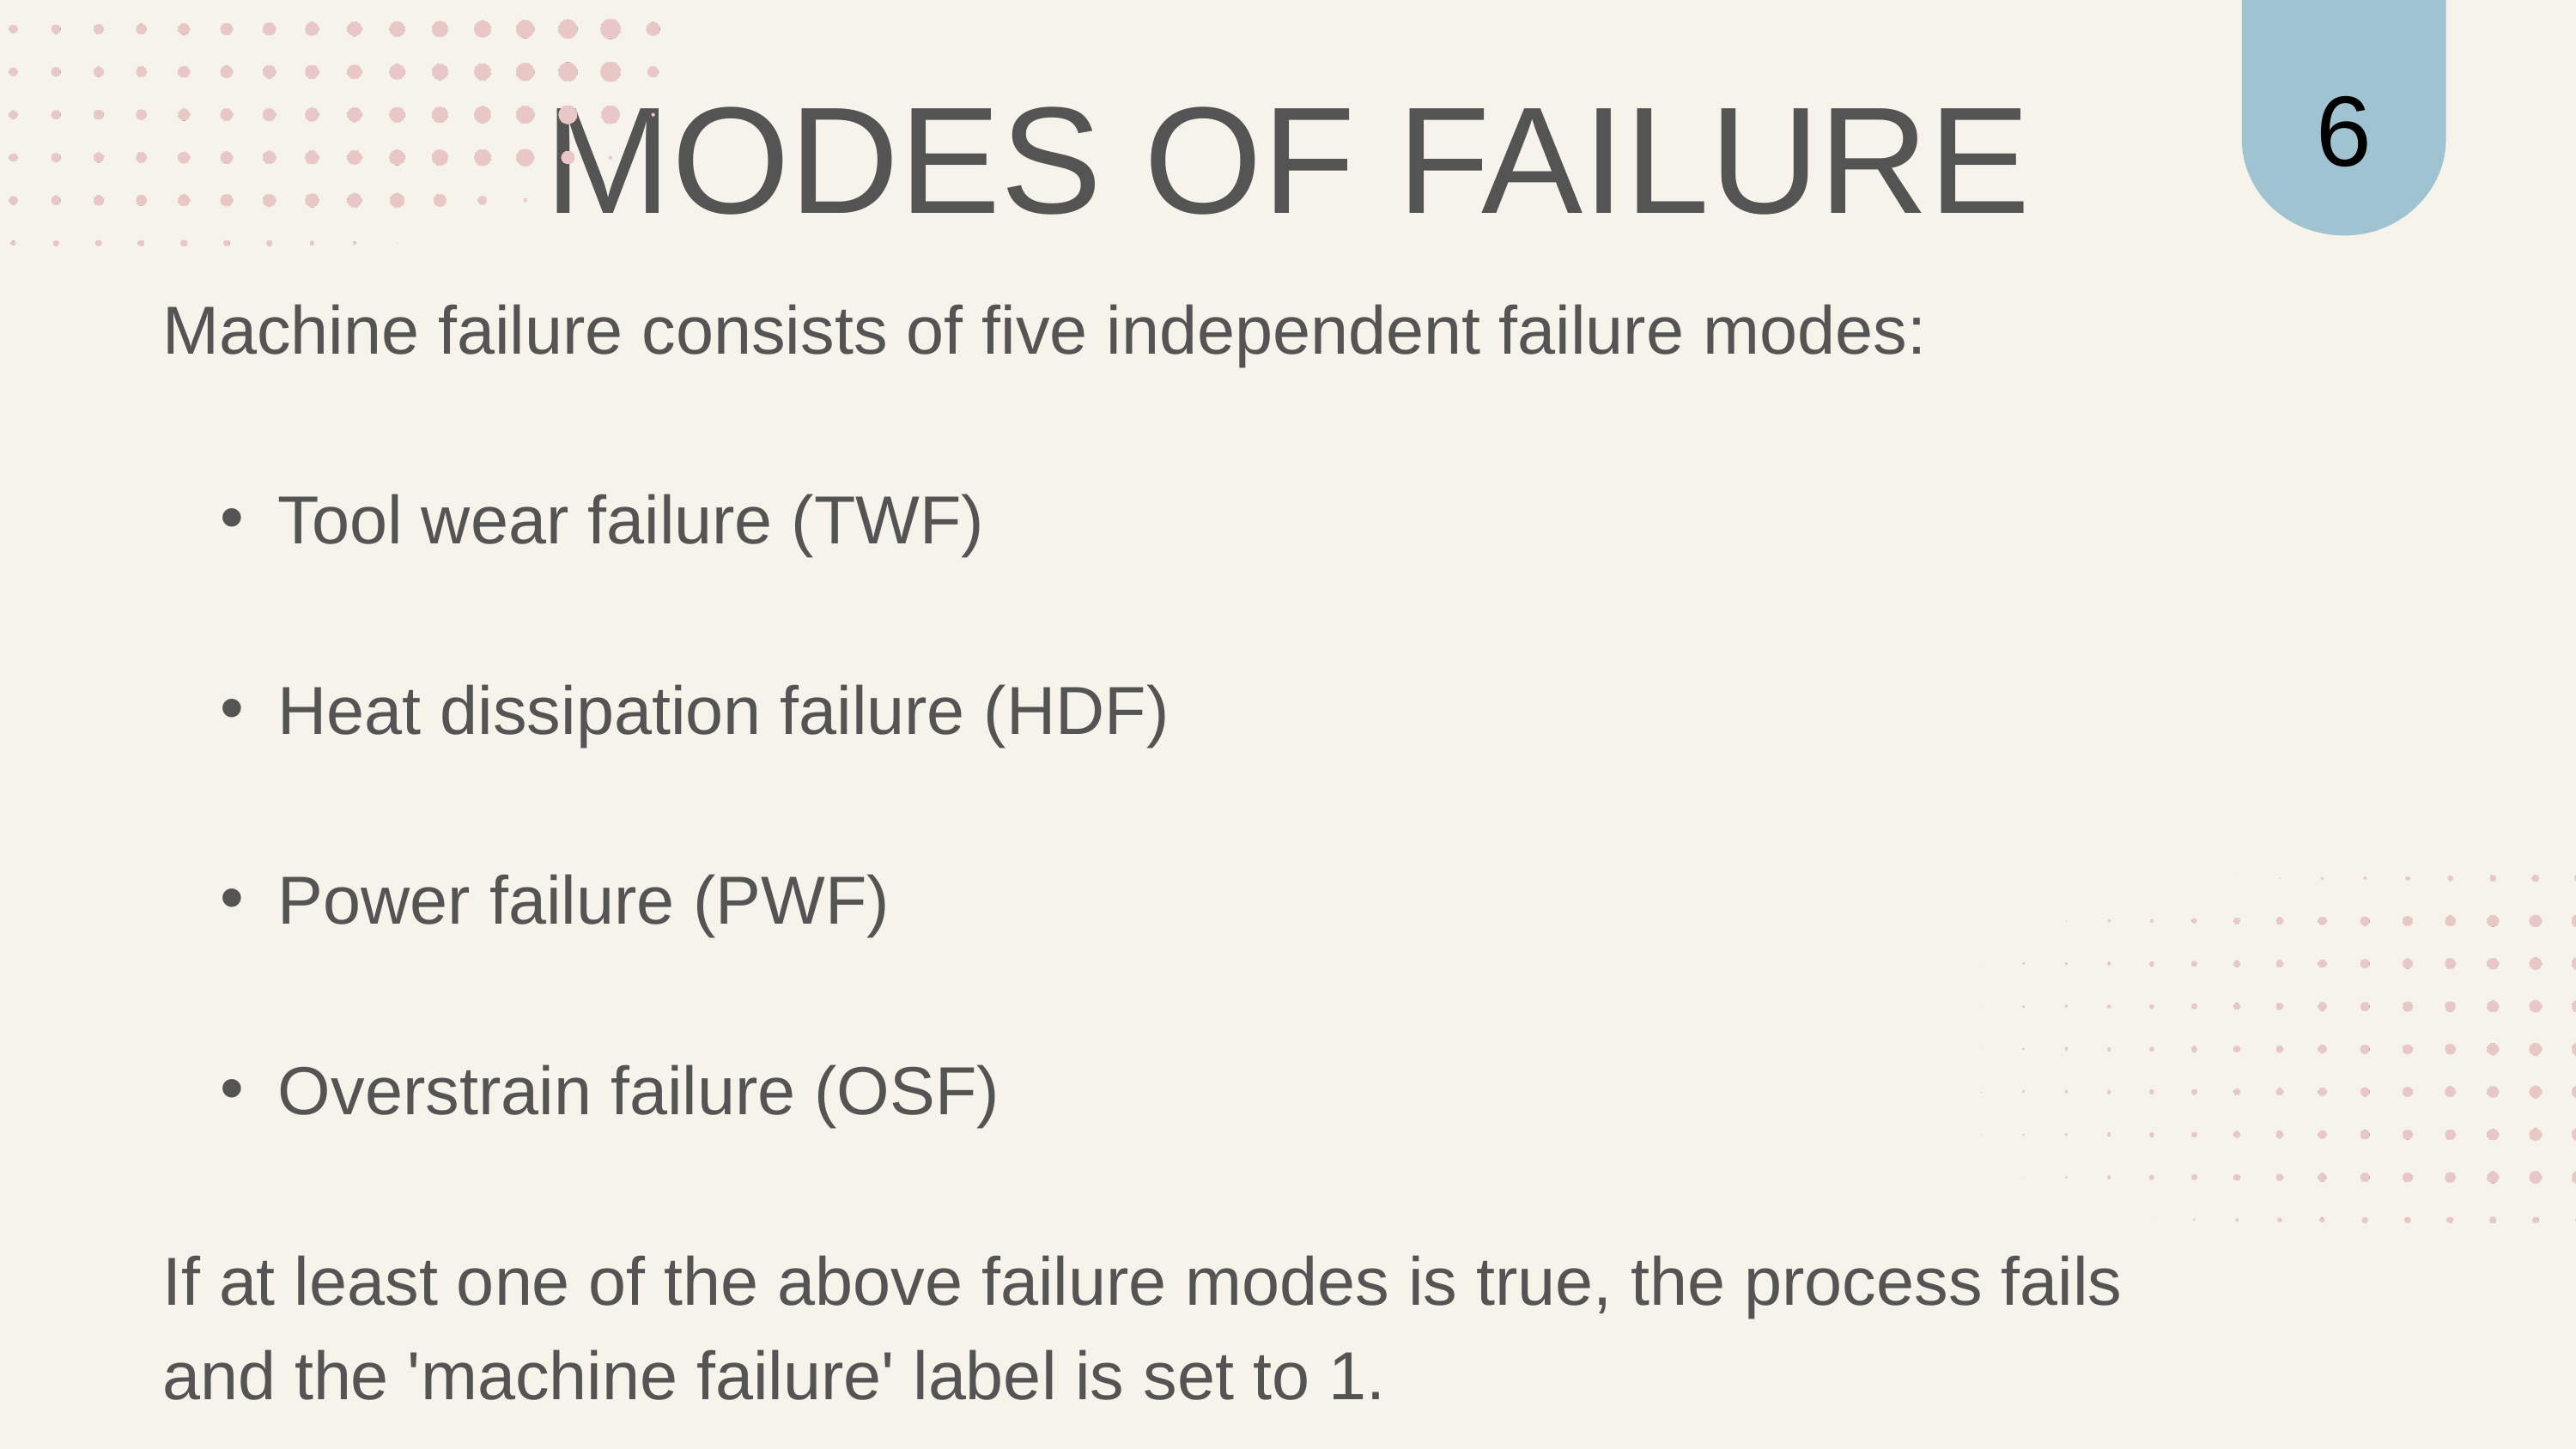

6

MODES OF FAILURE
Machine failure consists of five independent failure modes:

Tool wear failure (TWF)

Heat dissipation failure (HDF)

Power failure (PWF)

Overstrain failure (OSF)

If at least one of the above failure modes is true, the process fails and the 'machine failure' label is set to 1.